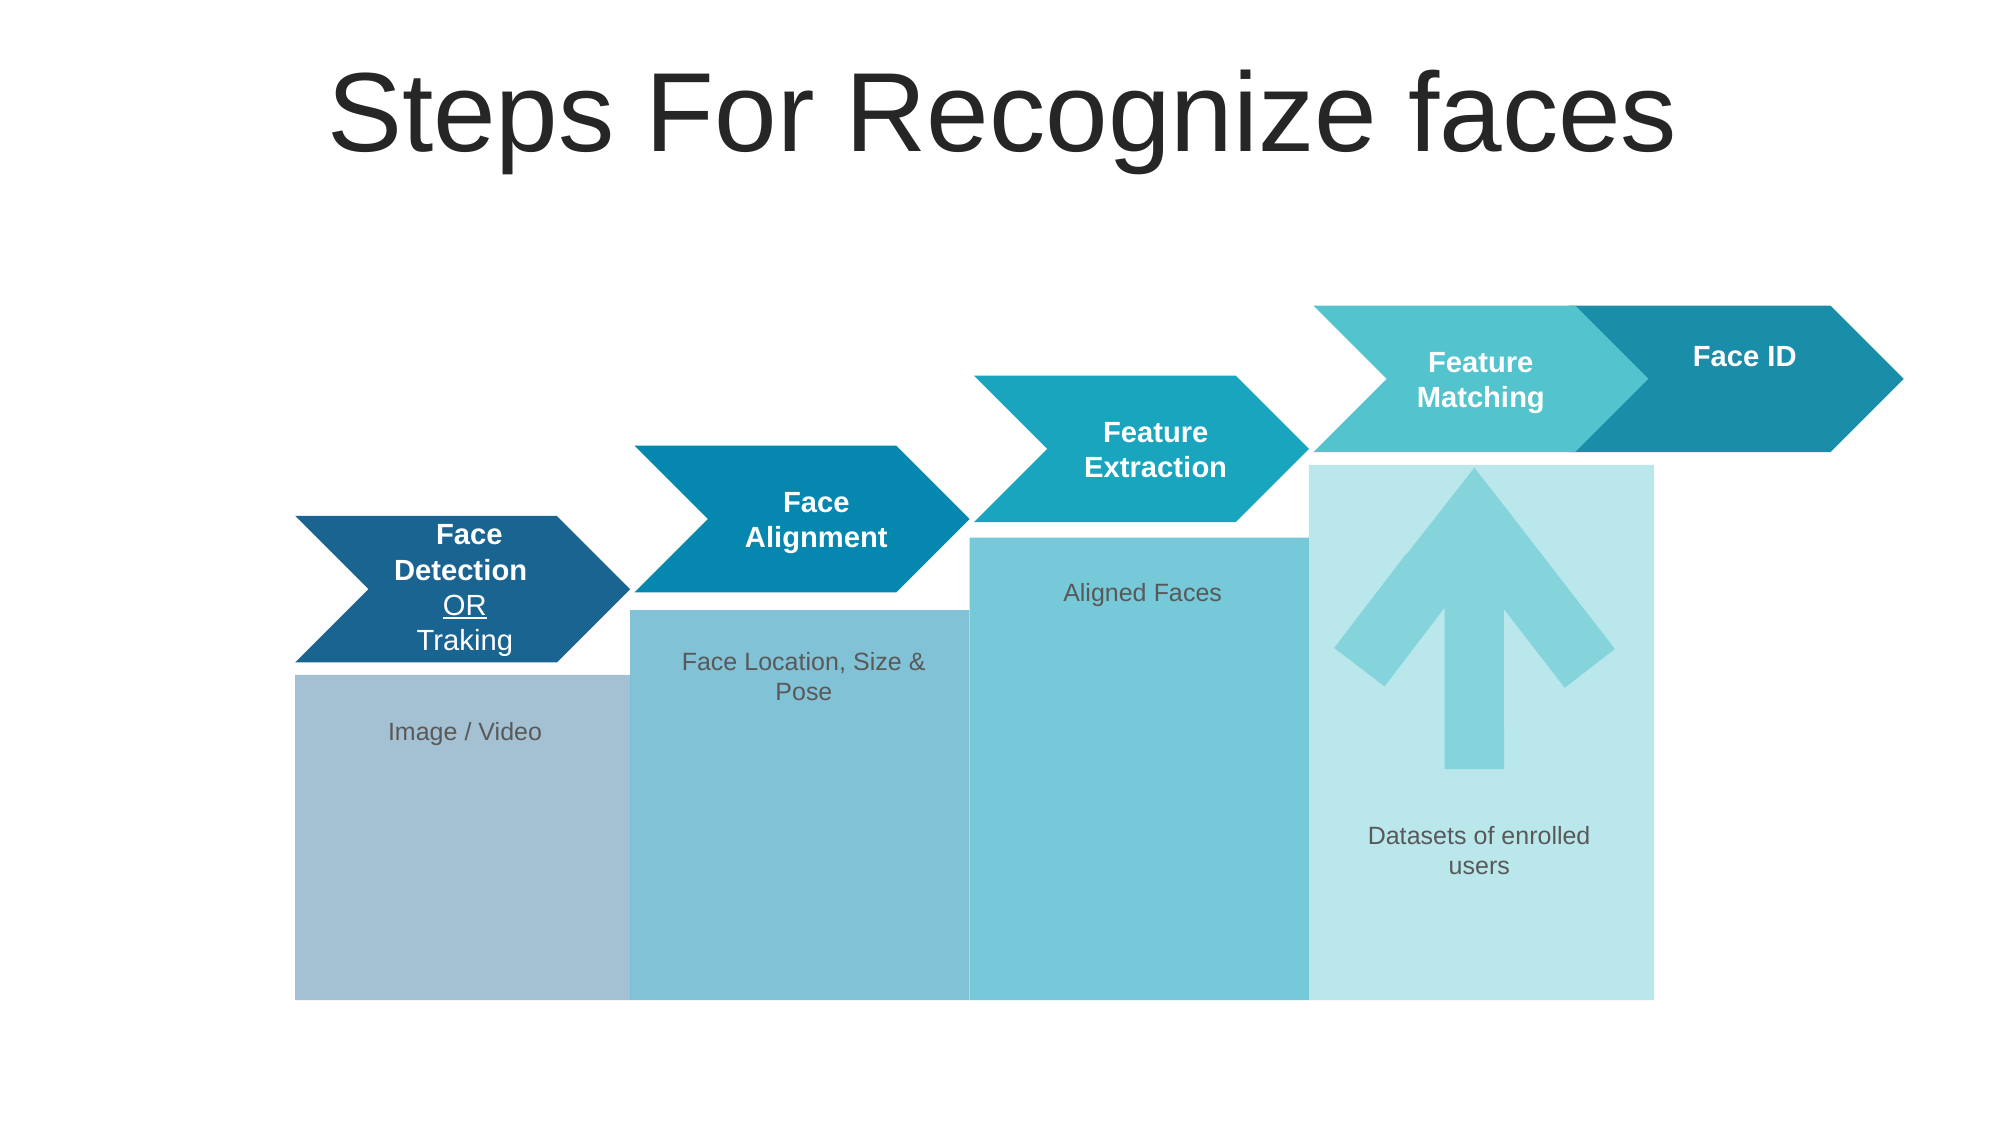

Steps For Recognize faces

Face ID
Feature Matching

Feature Extraction

Face Alignment
 Face Detection
OR
Traking

Aligned Faces

Face Location, Size & Pose

Image / Video
Datasets of enrolled users